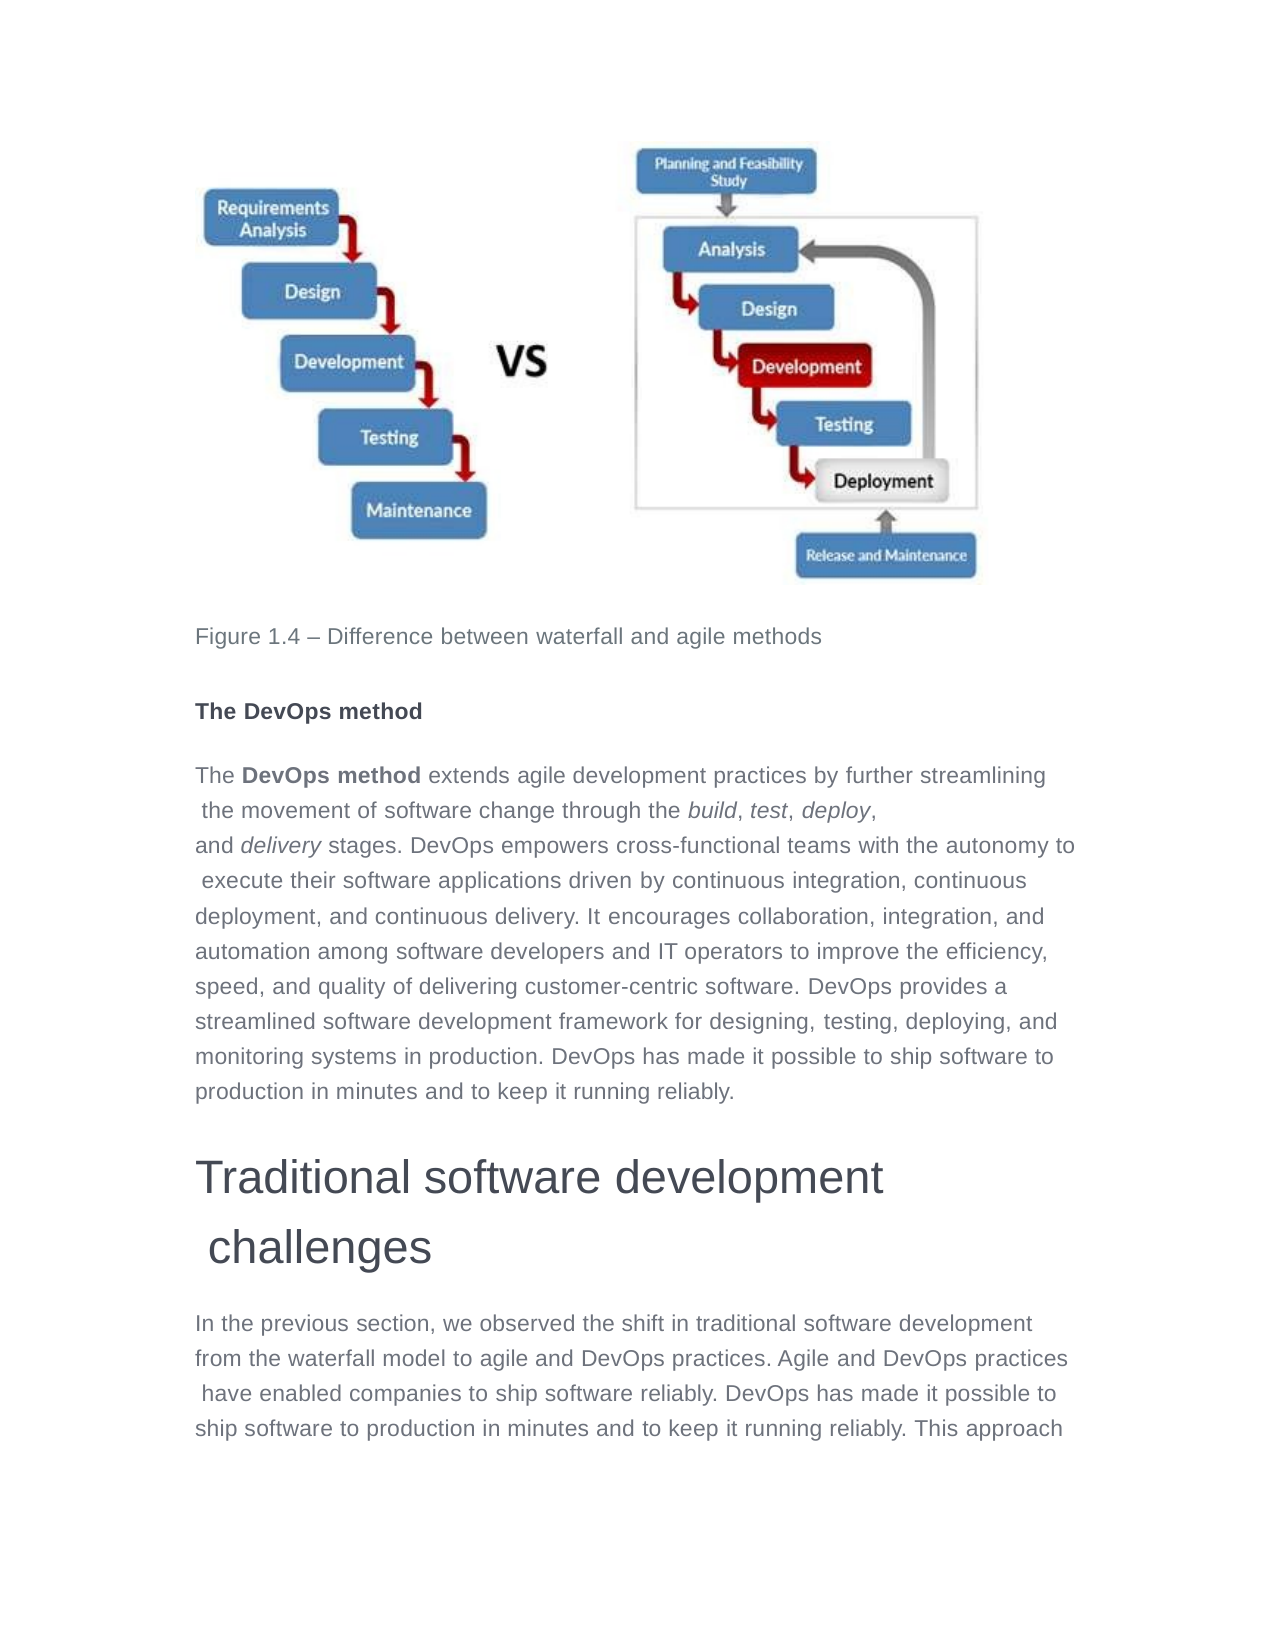

Figure 1.4 – Difference between waterfall and agile methods

The DevOps method

The DevOps method extends agile development practices by further streamlining  the movement of software change through the build, test, deploy,
and delivery stages. DevOps empowers cross-functional teams with the autonomy to  execute their software applications driven by continuous integration, continuous  deployment, and continuous delivery. It encourages collaboration, integration, and  automation among software developers and IT operators to improve the efficiency,  speed, and quality of delivering customer-centric software. DevOps provides a  streamlined software development framework for designing, testing, deploying, and  monitoring systems in production. DevOps has made it possible to ship software to  production in minutes and to keep it running reliably.

Traditional software development  challenges
In the previous section, we observed the shift in traditional software development  from the waterfall model to agile and DevOps practices. Agile and DevOps practices  have enabled companies to ship software reliably. DevOps has made it possible to  ship software to production in minutes and to keep it running reliably. This approach